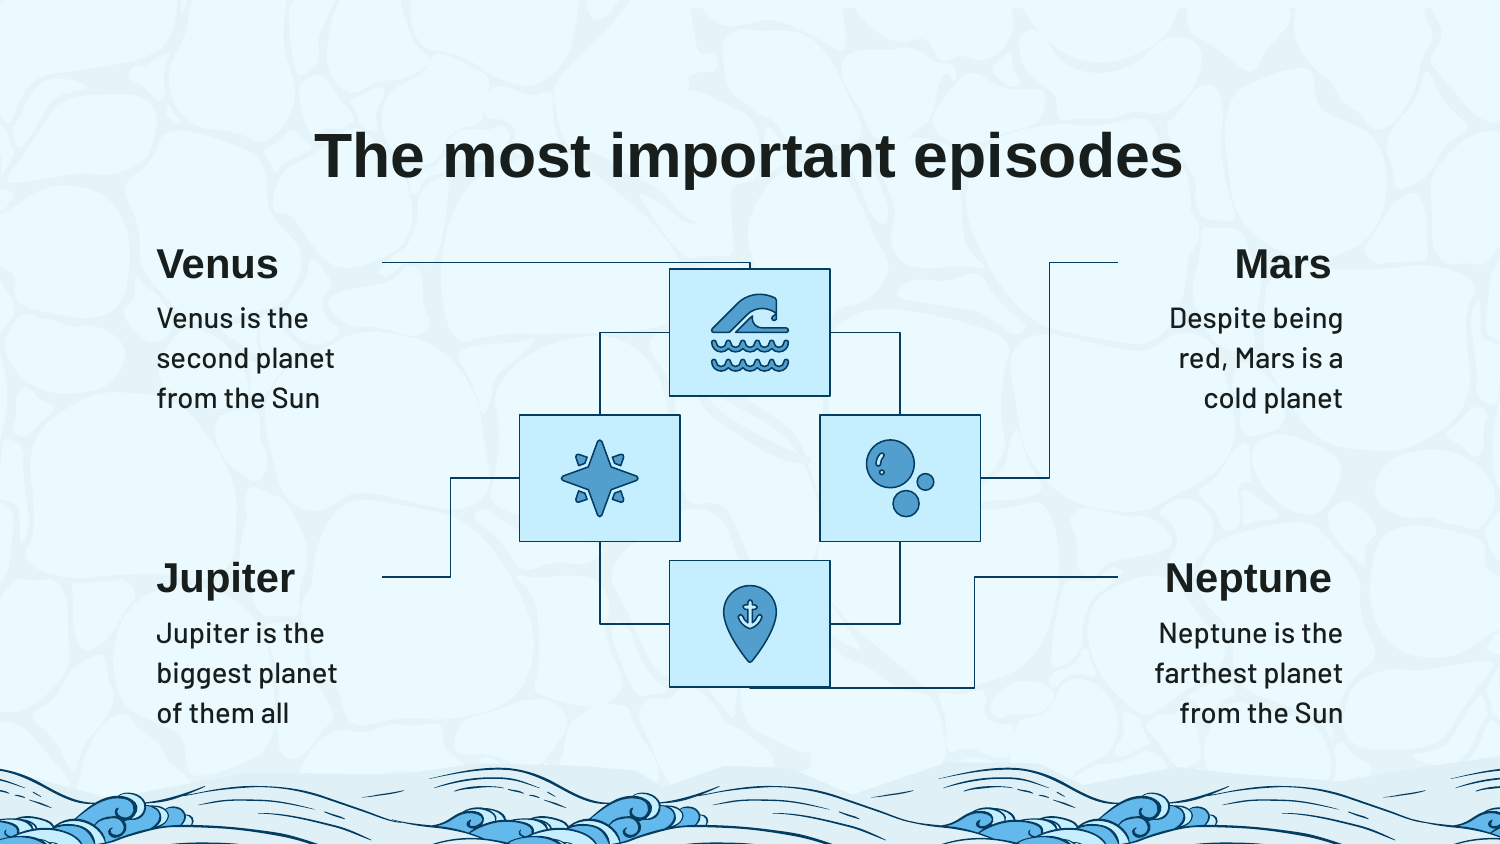

# The most important episodes
Venus
Mars

Venus is the second planet from the Sun
Despite being red, Mars is a cold planet

Jupiter
Neptune

Jupiter is the biggest planet of them all
Neptune is the farthest planet from the Sun